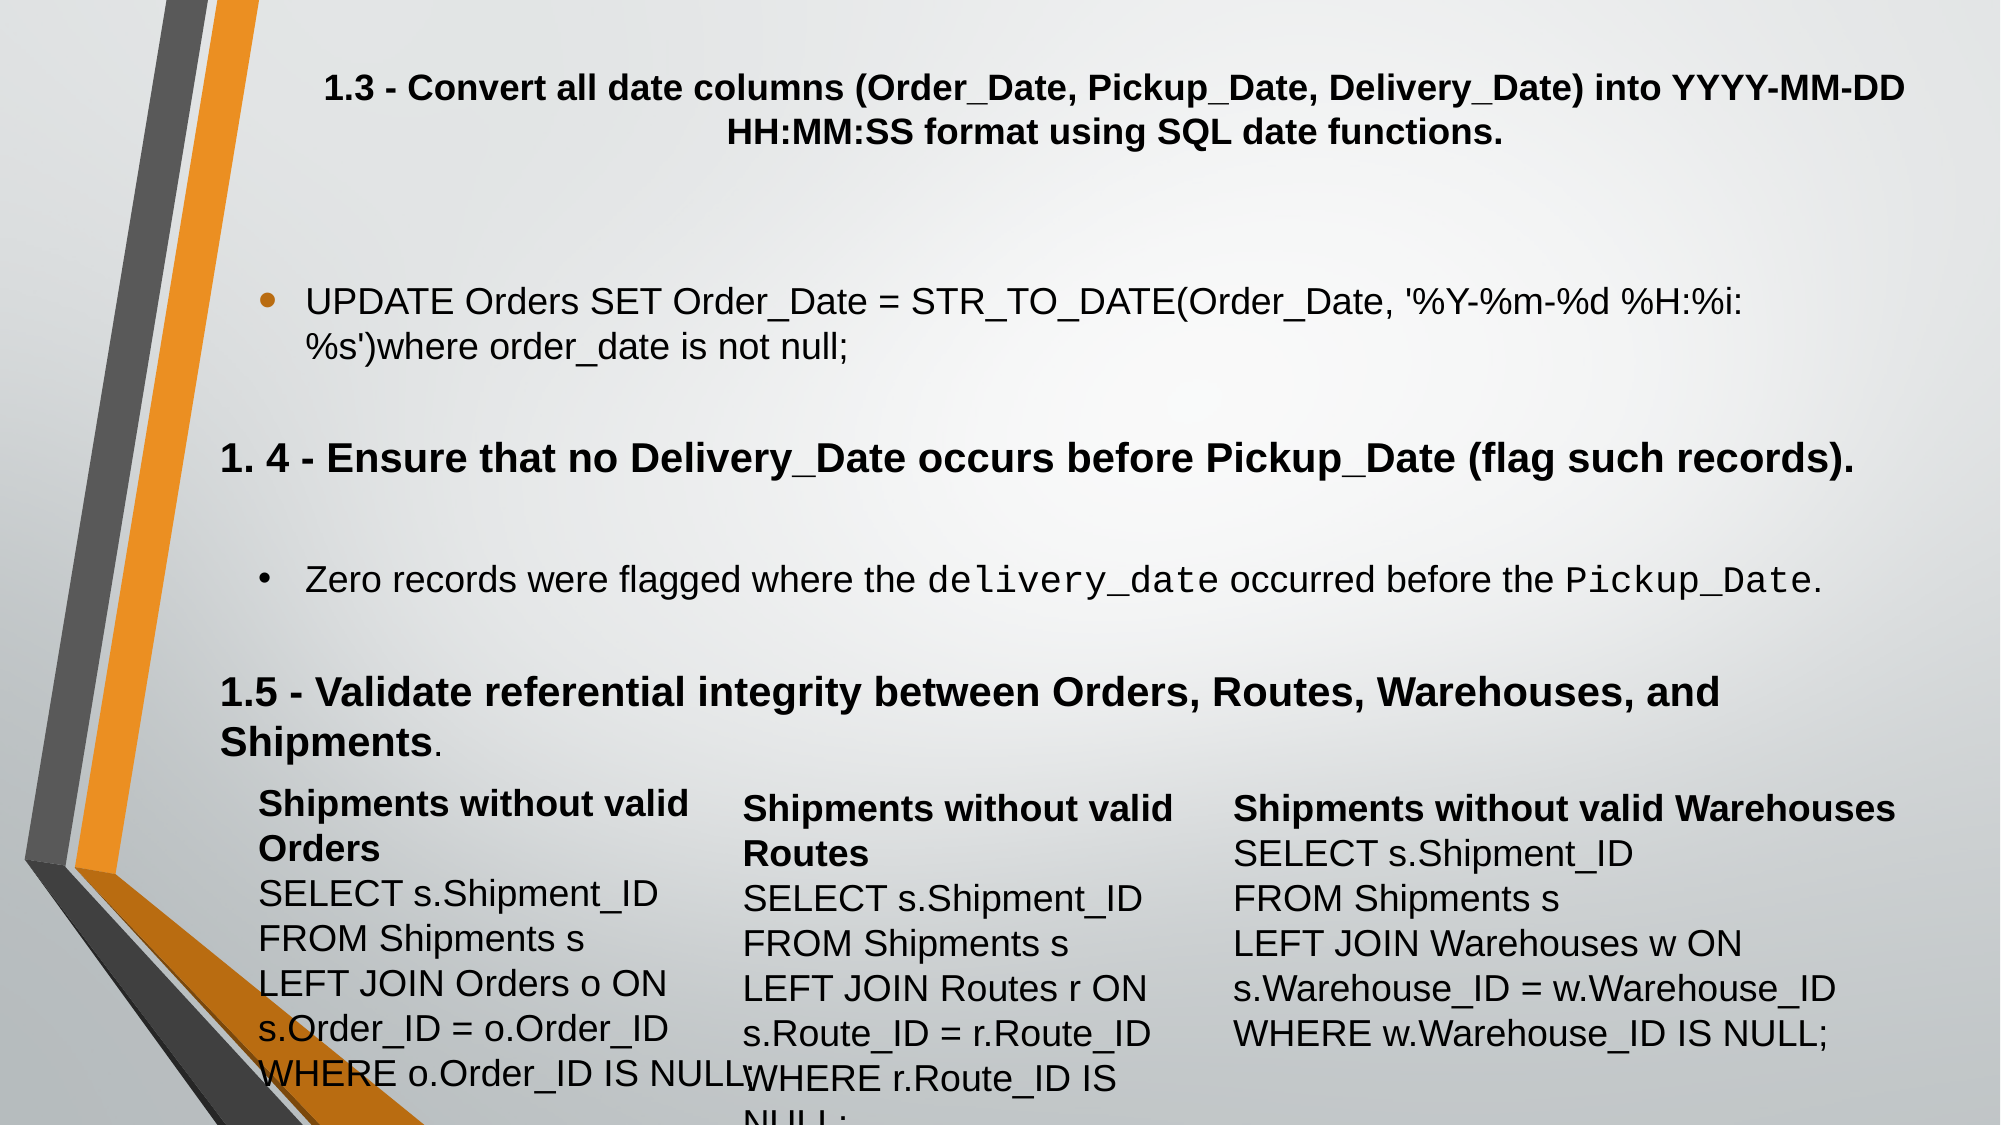

# 1.3 - Convert all date columns (Order_Date, Pickup_Date, Delivery_Date) into YYYY-MM-DD HH:MM:SS format using SQL date functions.
UPDATE Orders SET Order_Date = STR_TO_DATE(Order_Date, '%Y-%m-%d %H:%i:%s')where order_date is not null;
1. 4 - Ensure that no Delivery_Date occurs before Pickup_Date (flag such records).
Zero records were flagged where the delivery_date occurred before the Pickup_Date.
1.5 - Validate referential integrity between Orders, Routes, Warehouses, and Shipments.
Shipments without valid Orders
SELECT s.Shipment_ID
FROM Shipments s
LEFT JOIN Orders o ON s.Order_ID = o.Order_ID
WHERE o.Order_ID IS NULL;
Shipments without valid Warehouses
SELECT s.Shipment_ID
FROM Shipments s
LEFT JOIN Warehouses w ON s.Warehouse_ID = w.Warehouse_ID
WHERE w.Warehouse_ID IS NULL;
Shipments without valid Routes
SELECT s.Shipment_ID
FROM Shipments s
LEFT JOIN Routes r ON s.Route_ID = r.Route_ID
WHERE r.Route_ID IS NULL;